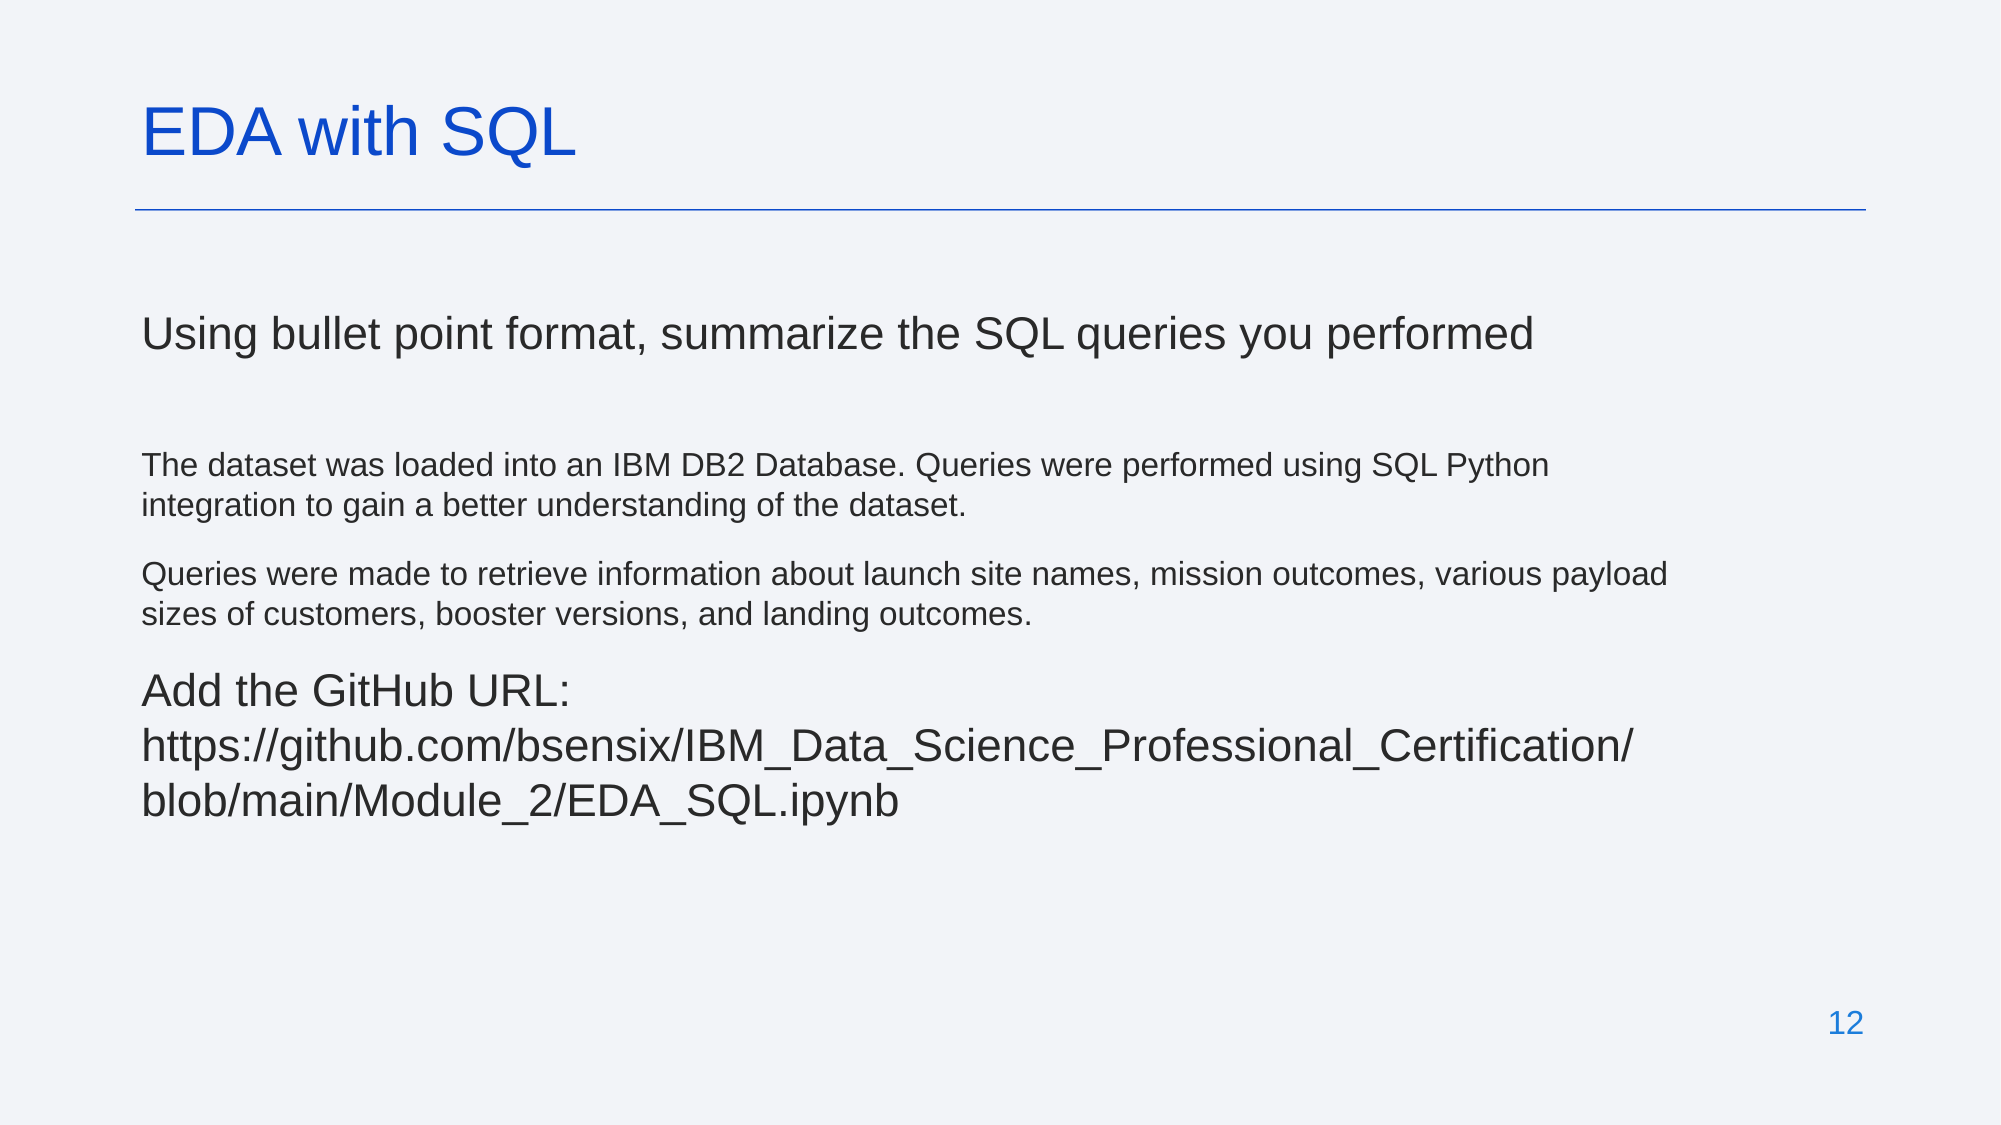

EDA with SQL
Using bullet point format, summarize the SQL queries you performed
The dataset was loaded into an IBM DB2 Database. Queries were performed using SQL Python integration to gain a better understanding of the dataset.
Queries were made to retrieve information about launch site names, mission outcomes, various payload sizes of customers, booster versions, and landing outcomes.
Add the GitHub URL:
https://github.com/bsensix/IBM_Data_Science_Professional_Certification/blob/main/Module_2/EDA_SQL.ipynb

12